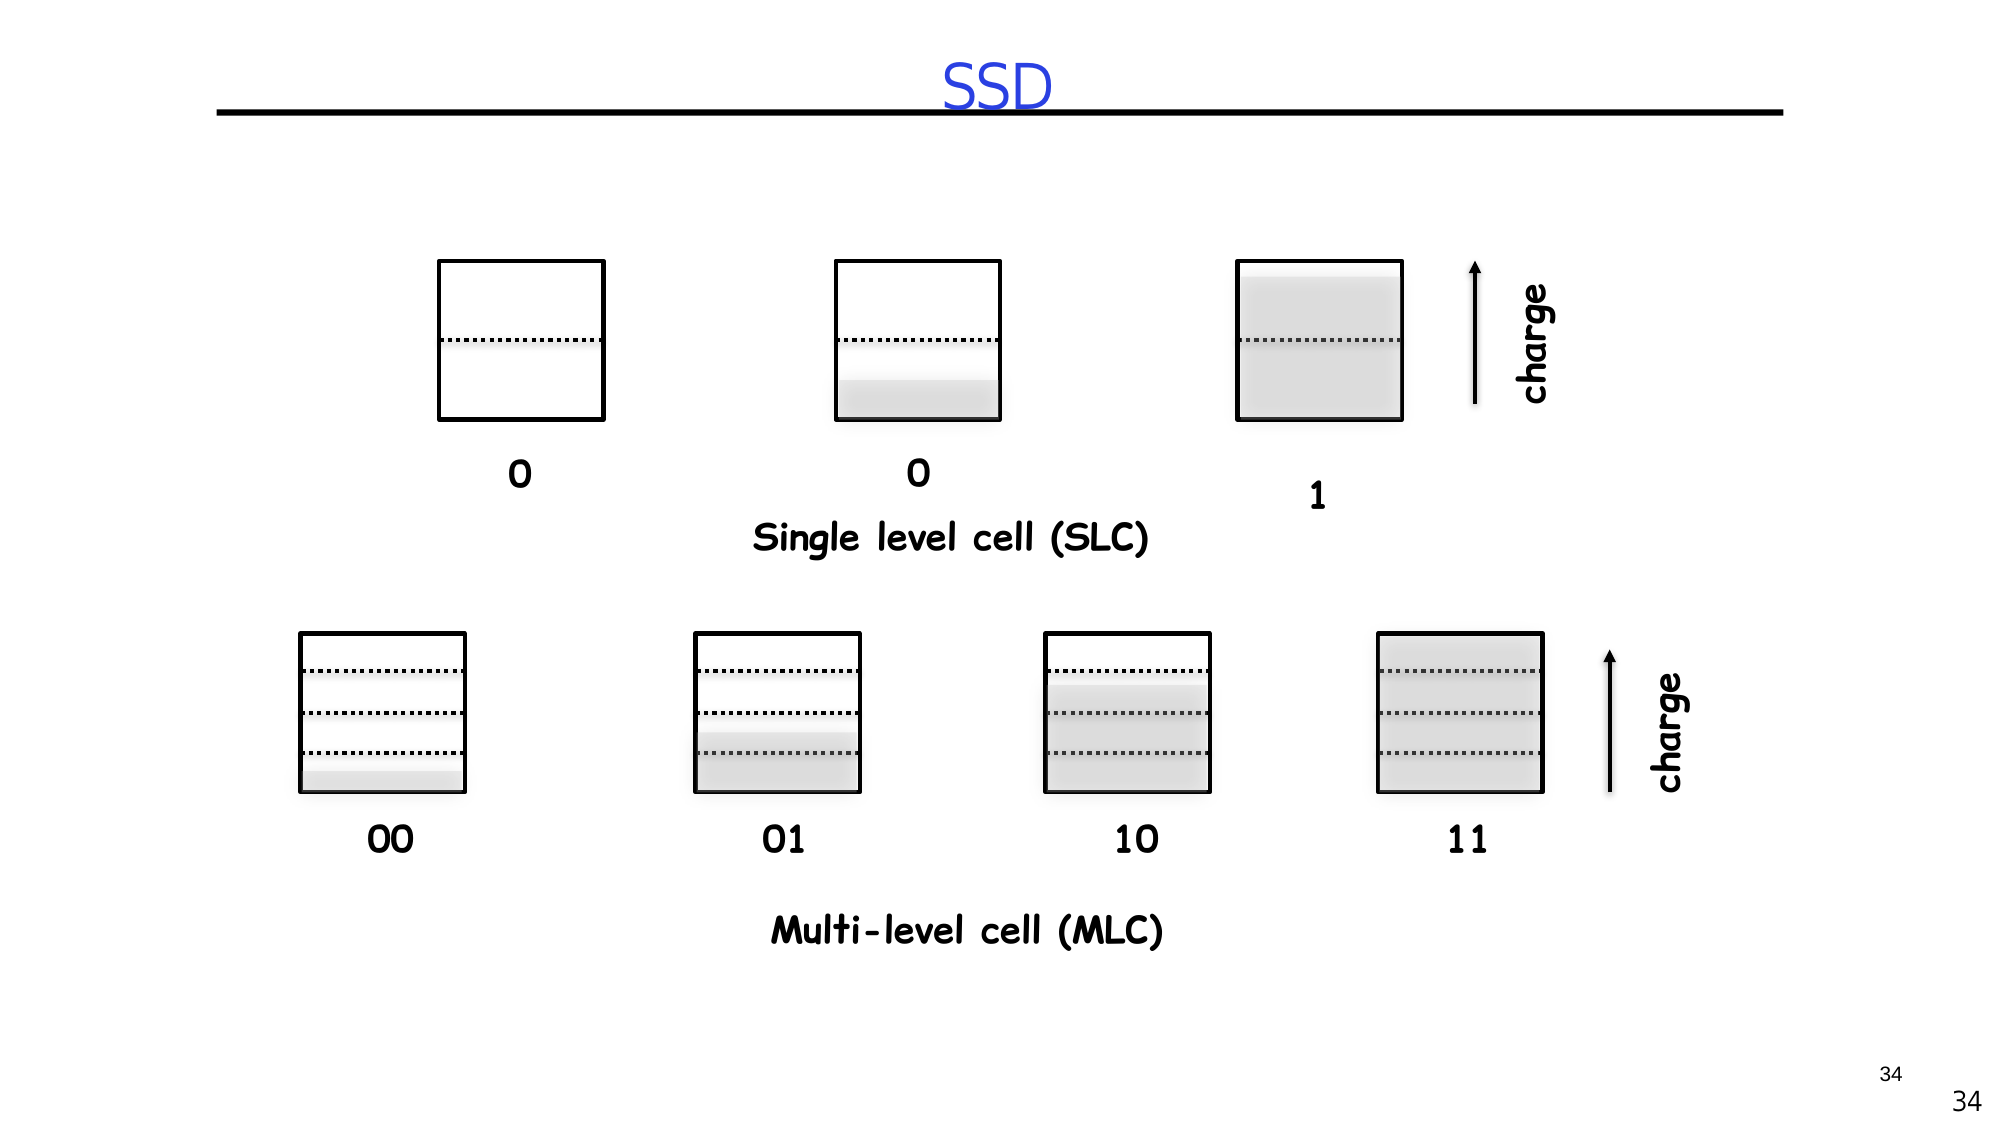

# SSD

charge

0
0
1
Single level cell (SLC)

charge

00
01
10
11
Multi-level cell (MLC)